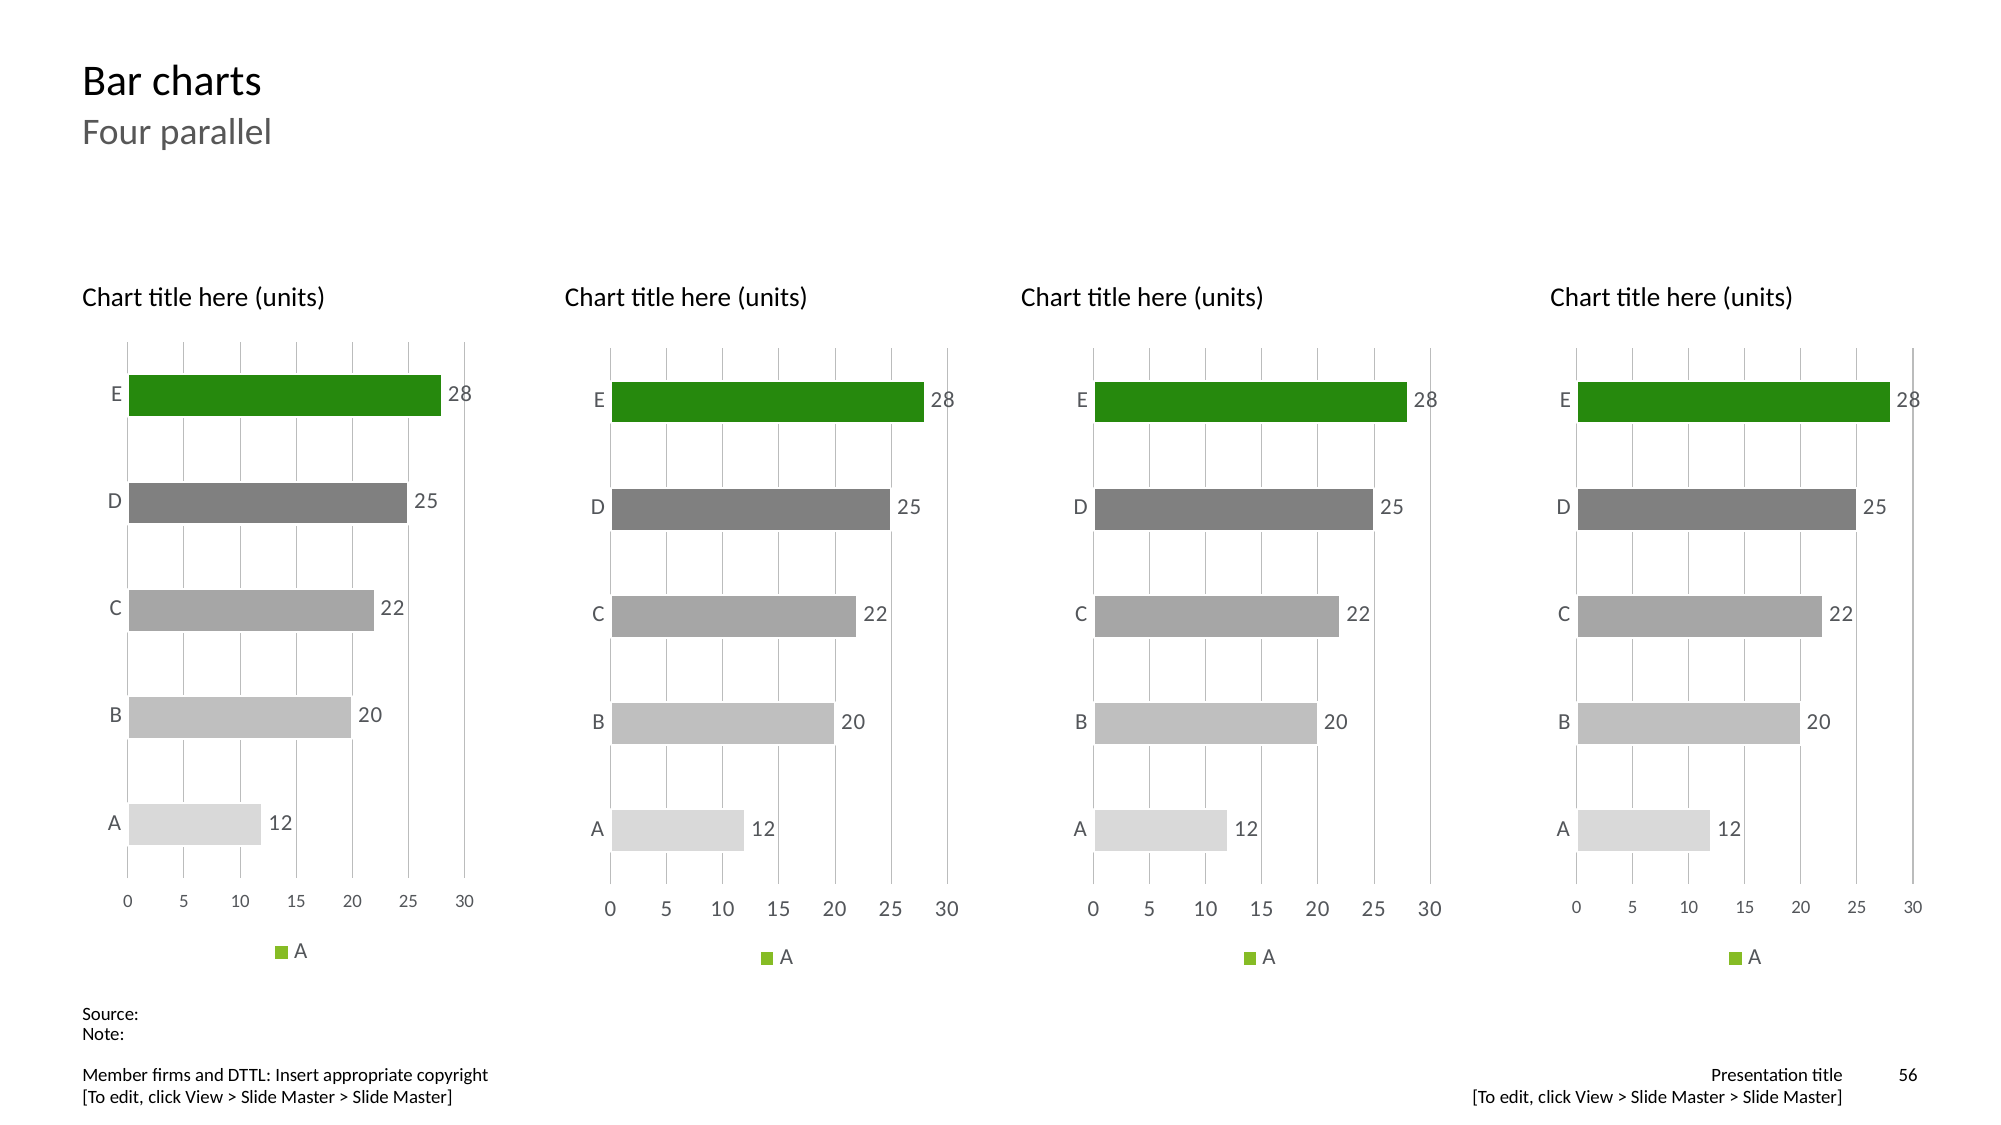

# Bar charts
Four parallel
Chart title here (units)
Chart title here (units)
Chart title here (units)
Chart title here (units)

### Chart

| Category | A |
|---|---|
| A | 12.0 |
| B | 20.0 |
| C | 22.0 |
| D | 25.0 |
| E | 28.0 |

### Chart

| Category | A |
|---|---|
| A | 12.0 |
| B | 20.0 |
| C | 22.0 |
| D | 25.0 |
| E | 28.0 |

### Chart

| Category | A |
|---|---|
| A | 12.0 |
| B | 20.0 |
| C | 22.0 |
| D | 25.0 |
| E | 28.0 |

### Chart

| Category | A |
|---|---|
| A | 12.0 |
| B | 20.0 |
| C | 22.0 |
| D | 25.0 |
| E | 28.0 |
Source:
Note: